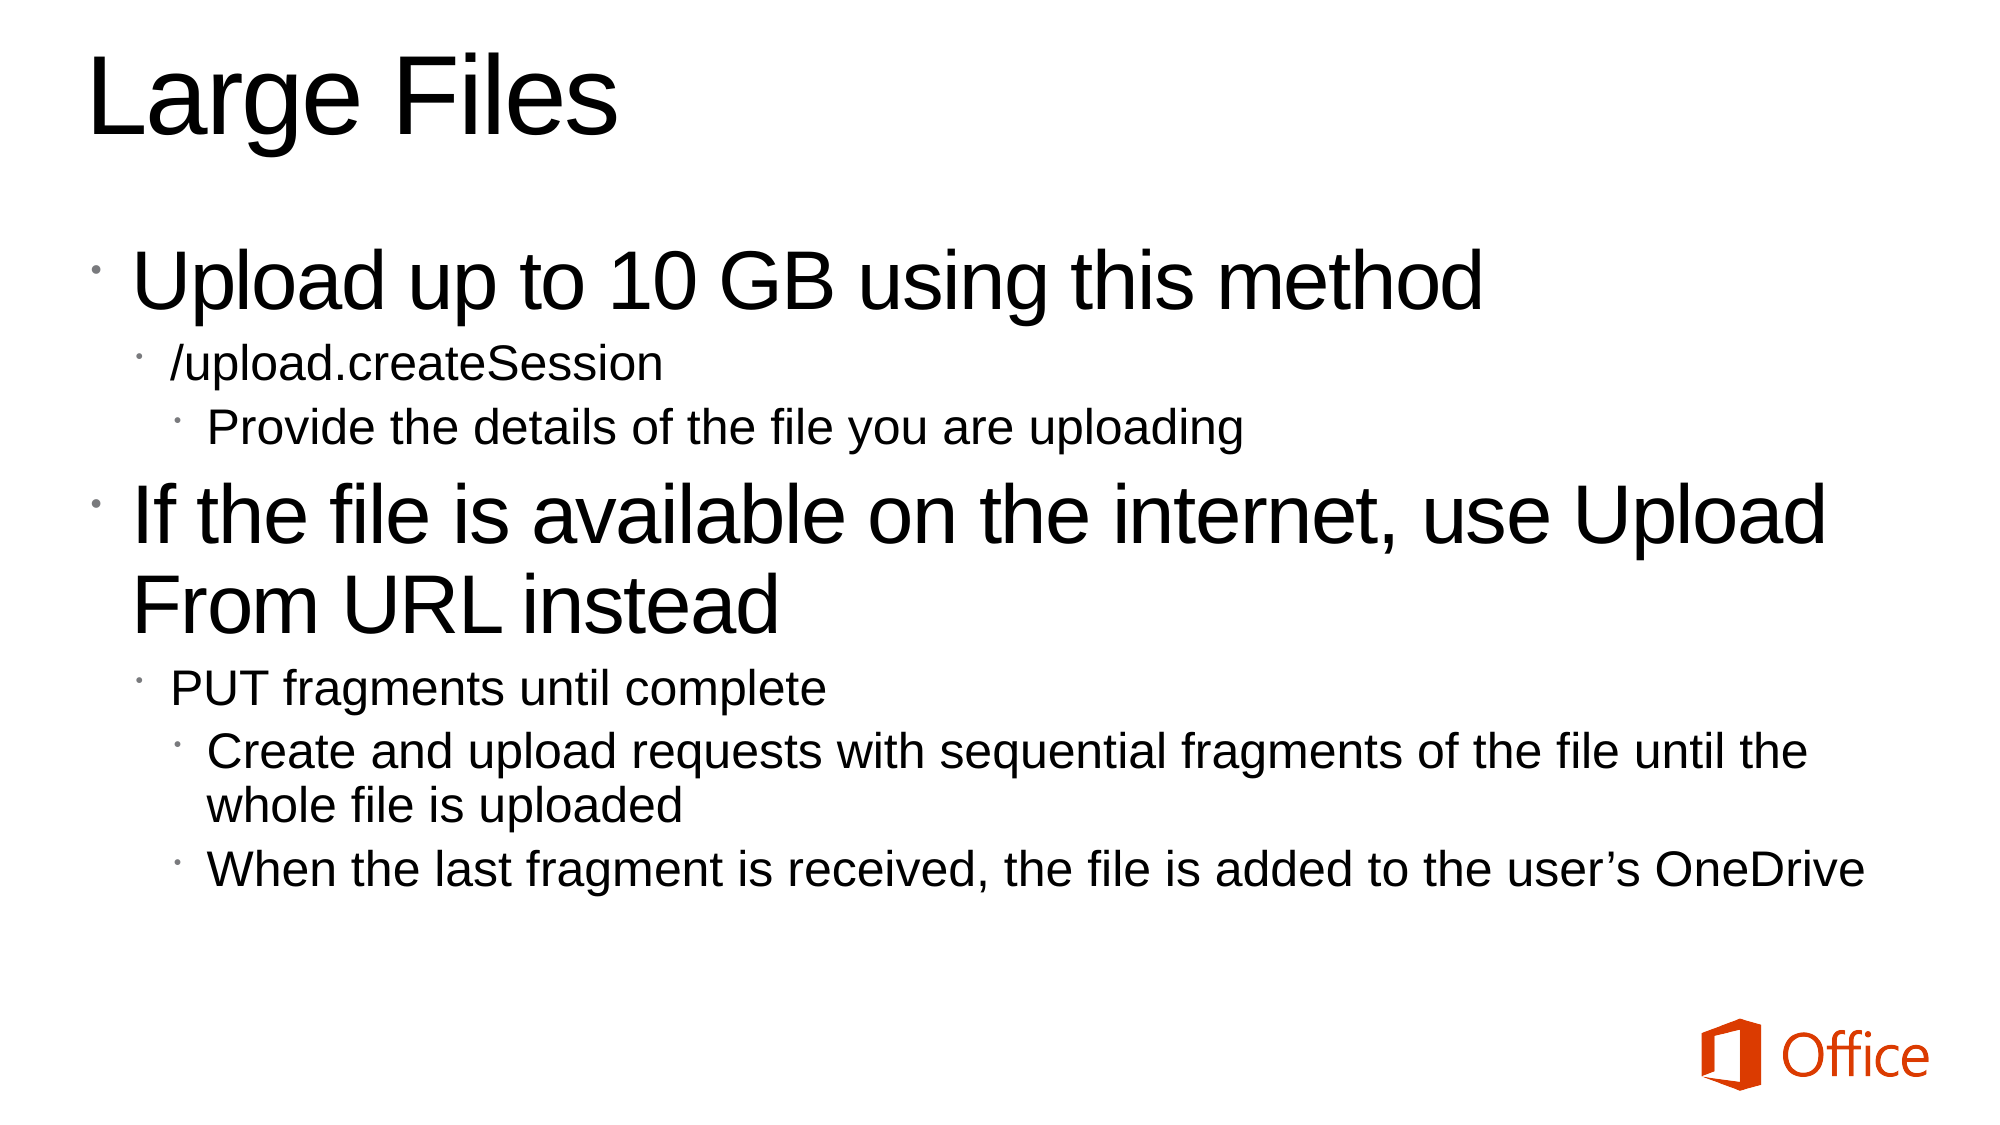

# Large Files
Upload up to 10 GB using this method
/upload.createSession
Provide the details of the file you are uploading
If the file is available on the internet, use Upload From URL instead
PUT fragments until complete
Create and upload requests with sequential fragments of the file until the whole file is uploaded
When the last fragment is received, the file is added to the user’s OneDrive